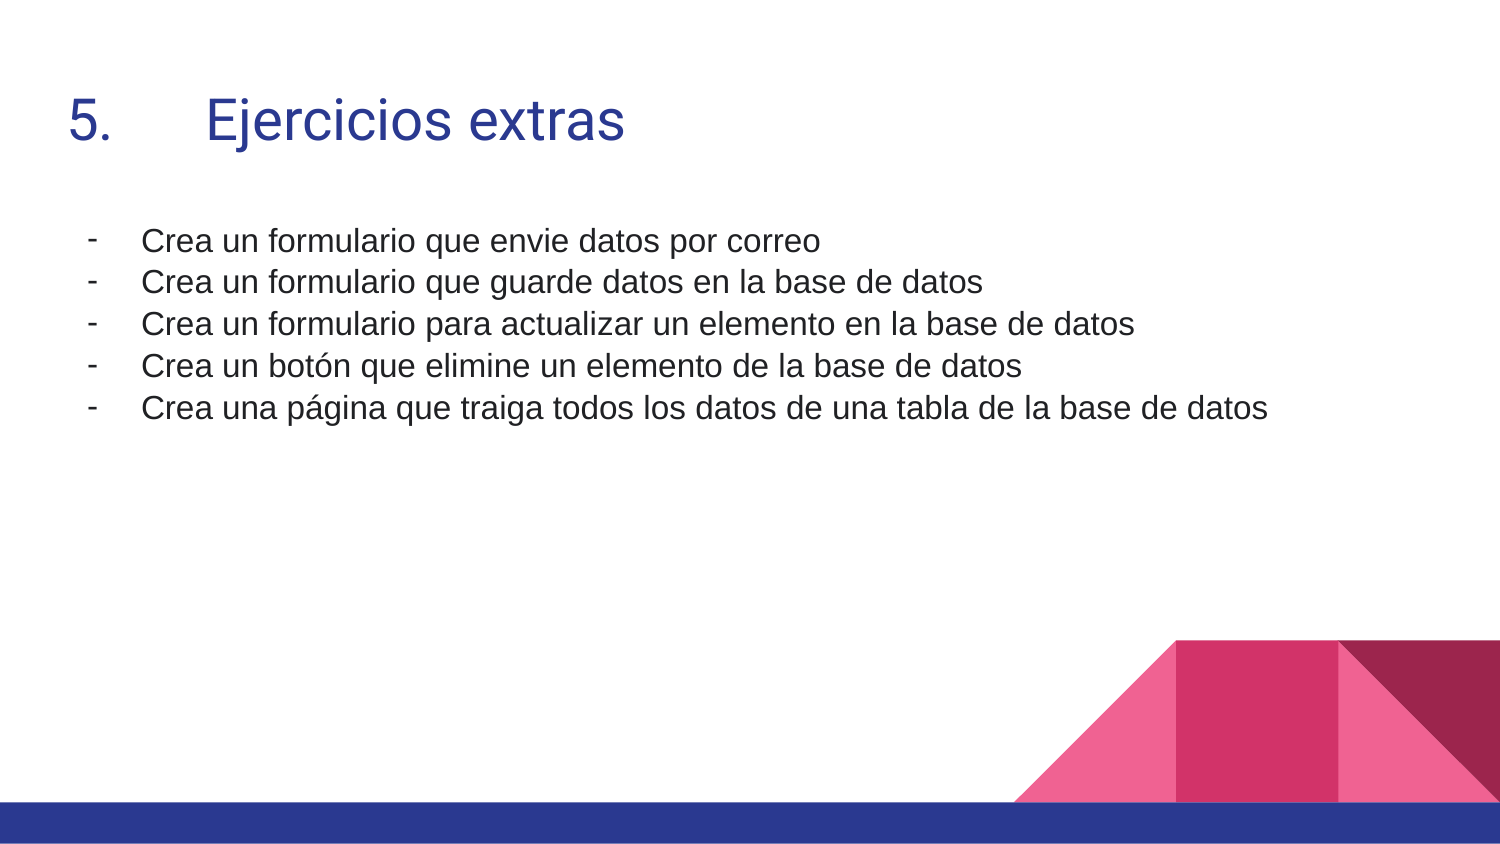

# 5.	Ejercicios extras
Crea un formulario que envie datos por correo
Crea un formulario que guarde datos en la base de datos
Crea un formulario para actualizar un elemento en la base de datos
Crea un botón que elimine un elemento de la base de datos
Crea una página que traiga todos los datos de una tabla de la base de datos